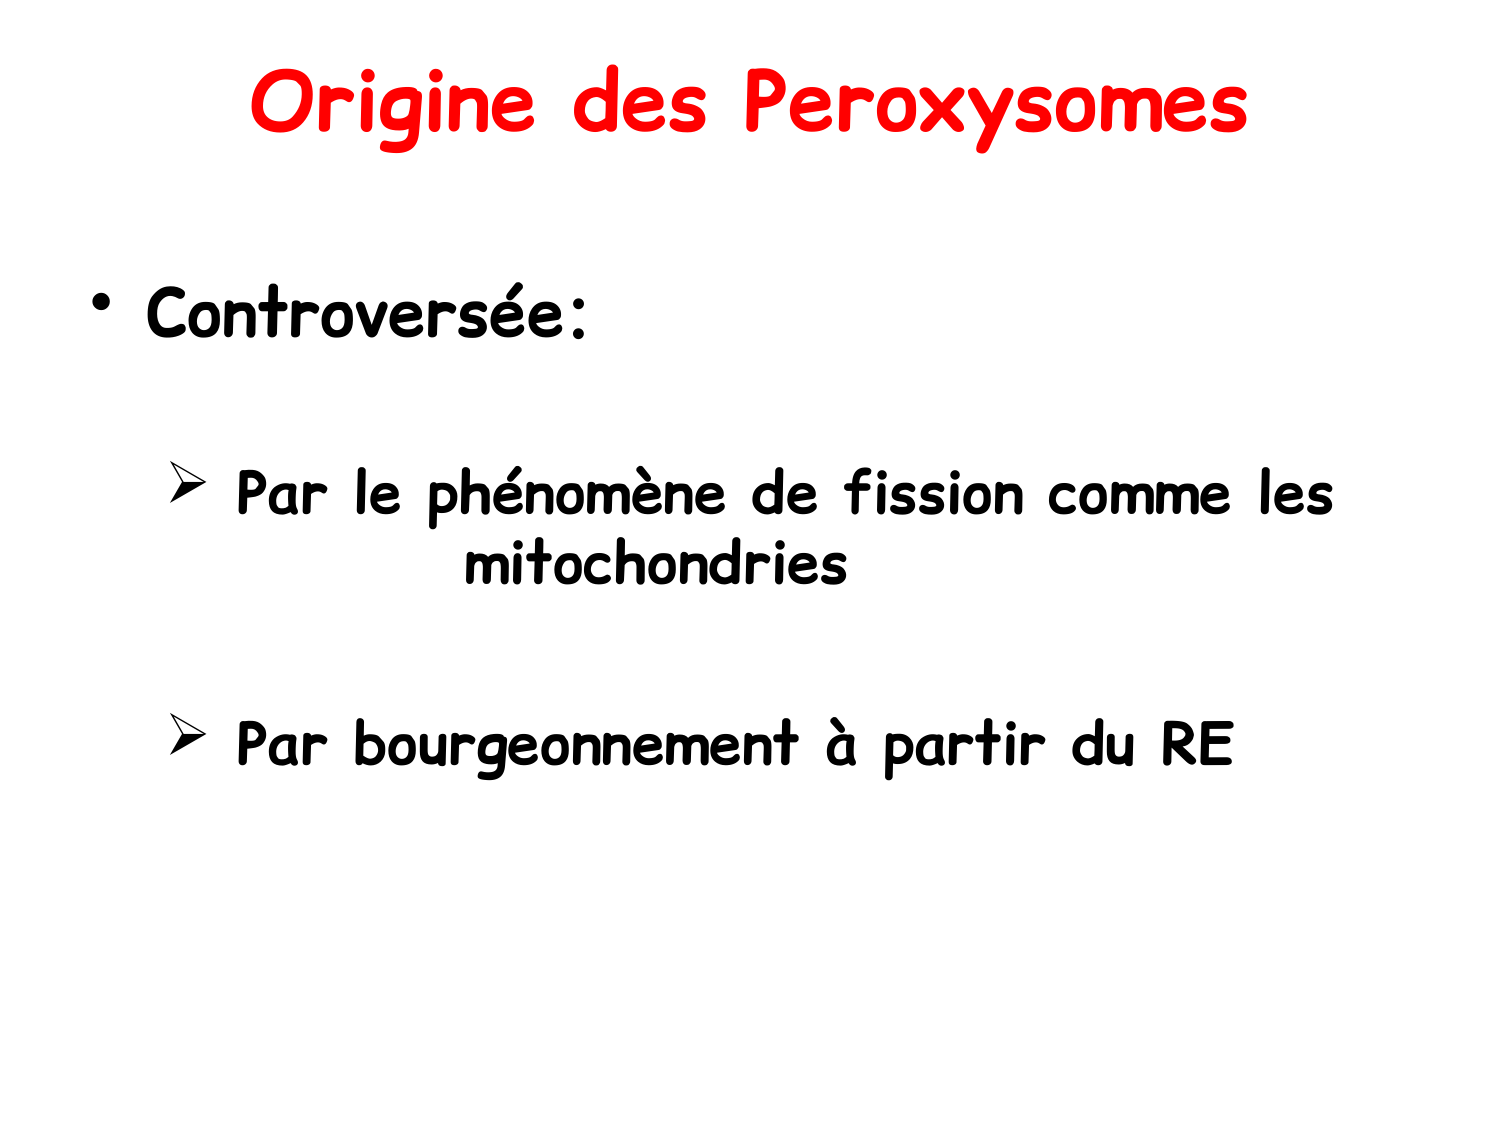

# Origine des Peroxysomes
Controversée:

 Par le phénomène de fission comme les             mitochondries

 Par bourgeonnement à partir du RE